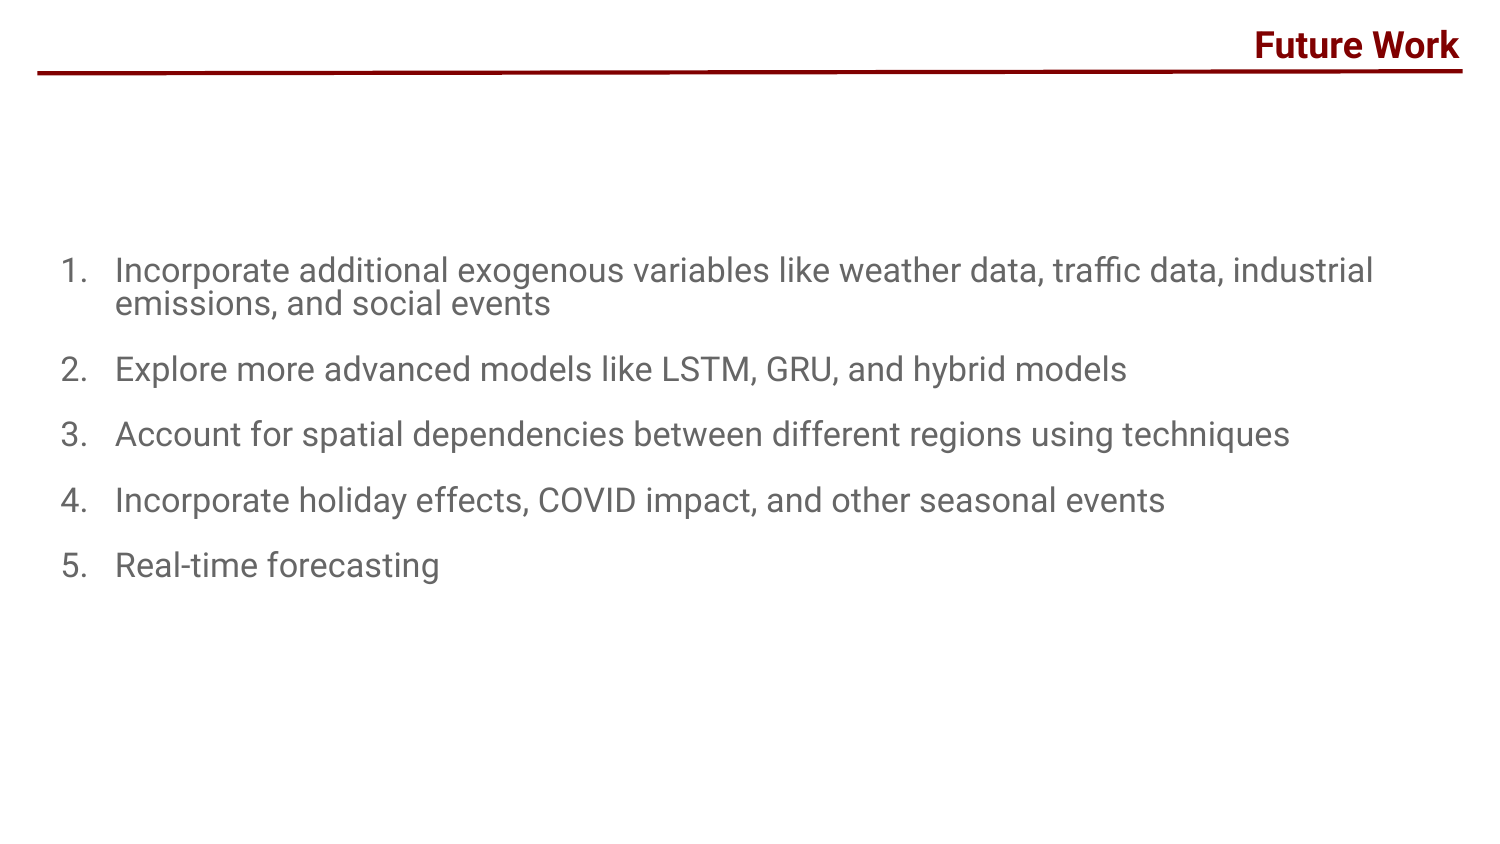

# Future Work
Incorporate additional exogenous variables like weather data, traffic data, industrial emissions, and social events

Explore more advanced models like LSTM, GRU, and hybrid models

Account for spatial dependencies between different regions using techniques

Incorporate holiday effects, COVID impact, and other seasonal events

Real-time forecasting